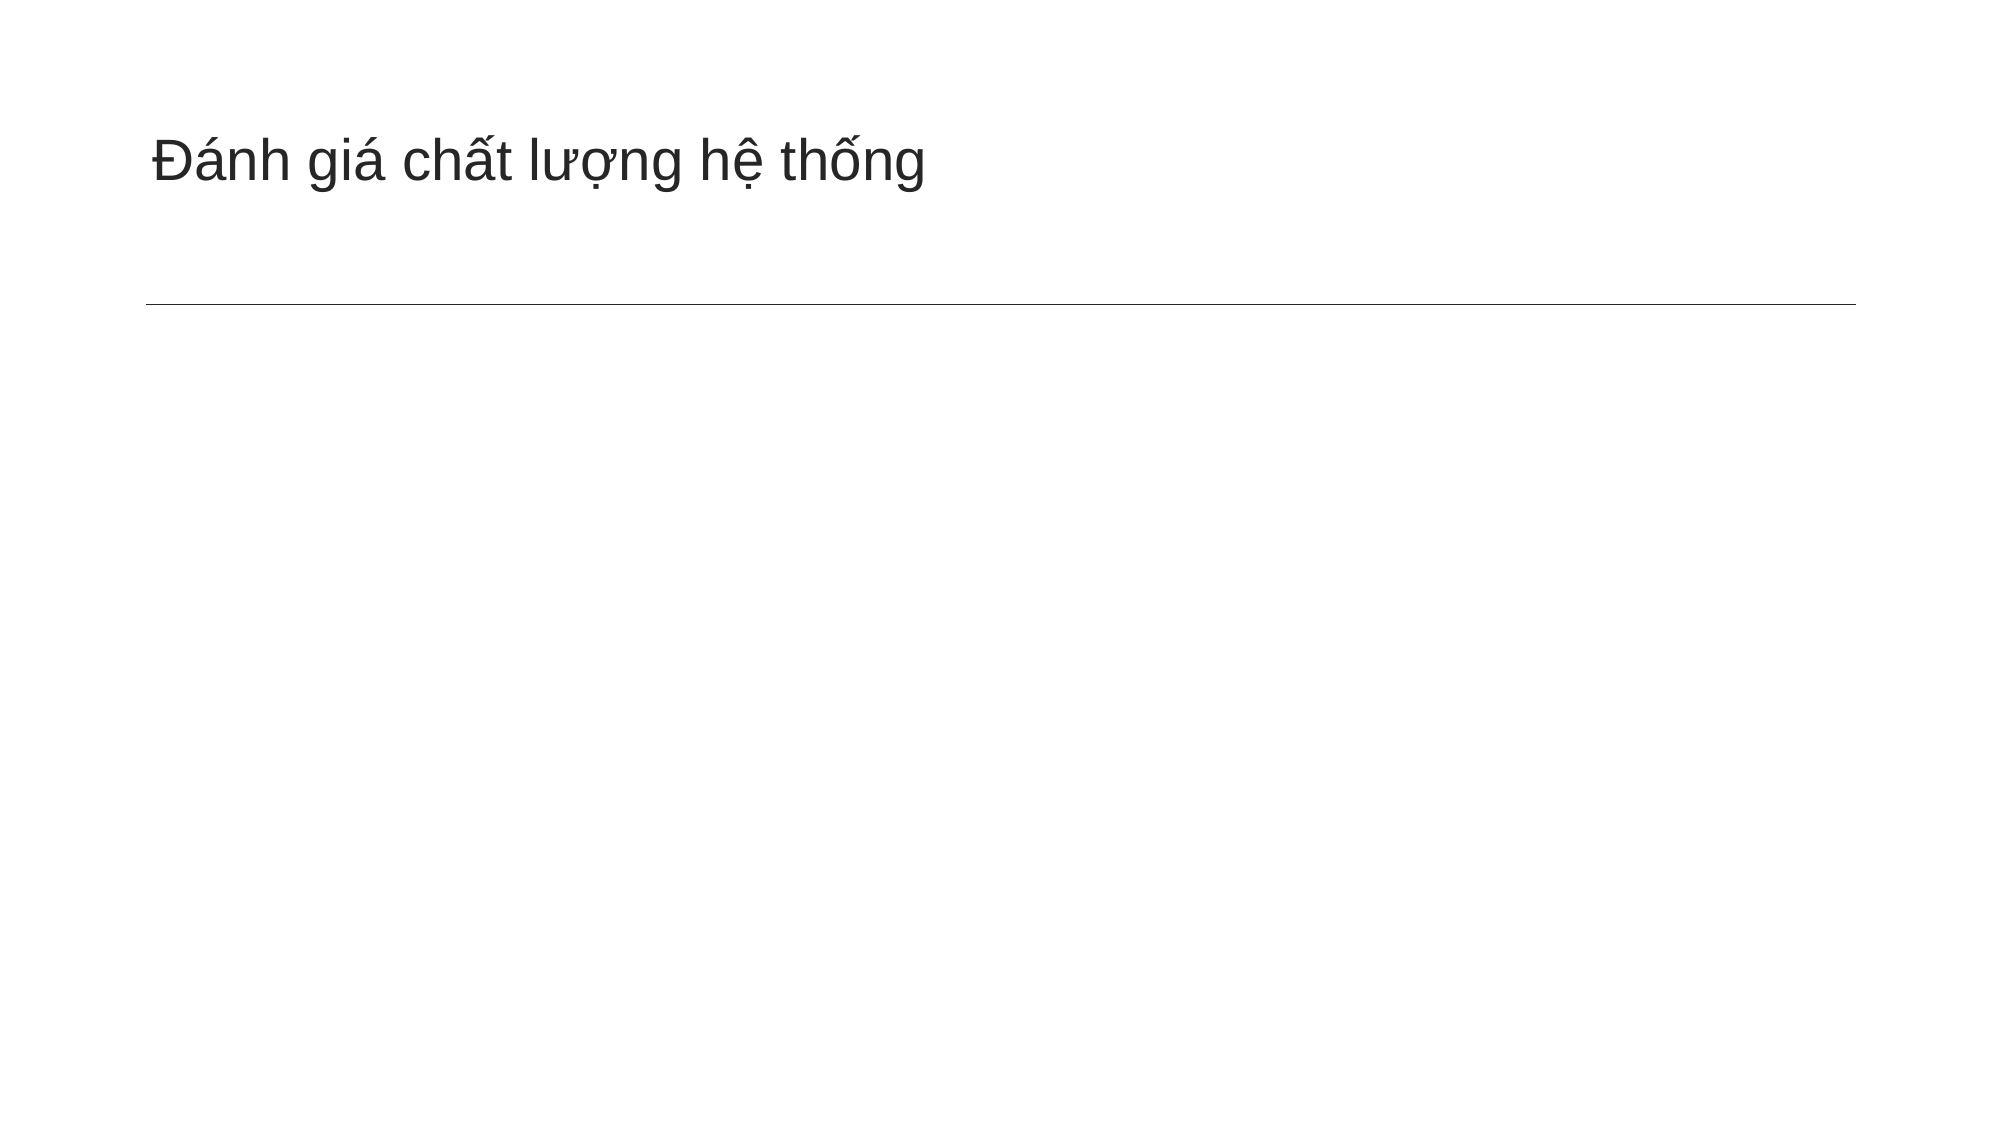

# Đánh giá chất lượng hệ thống